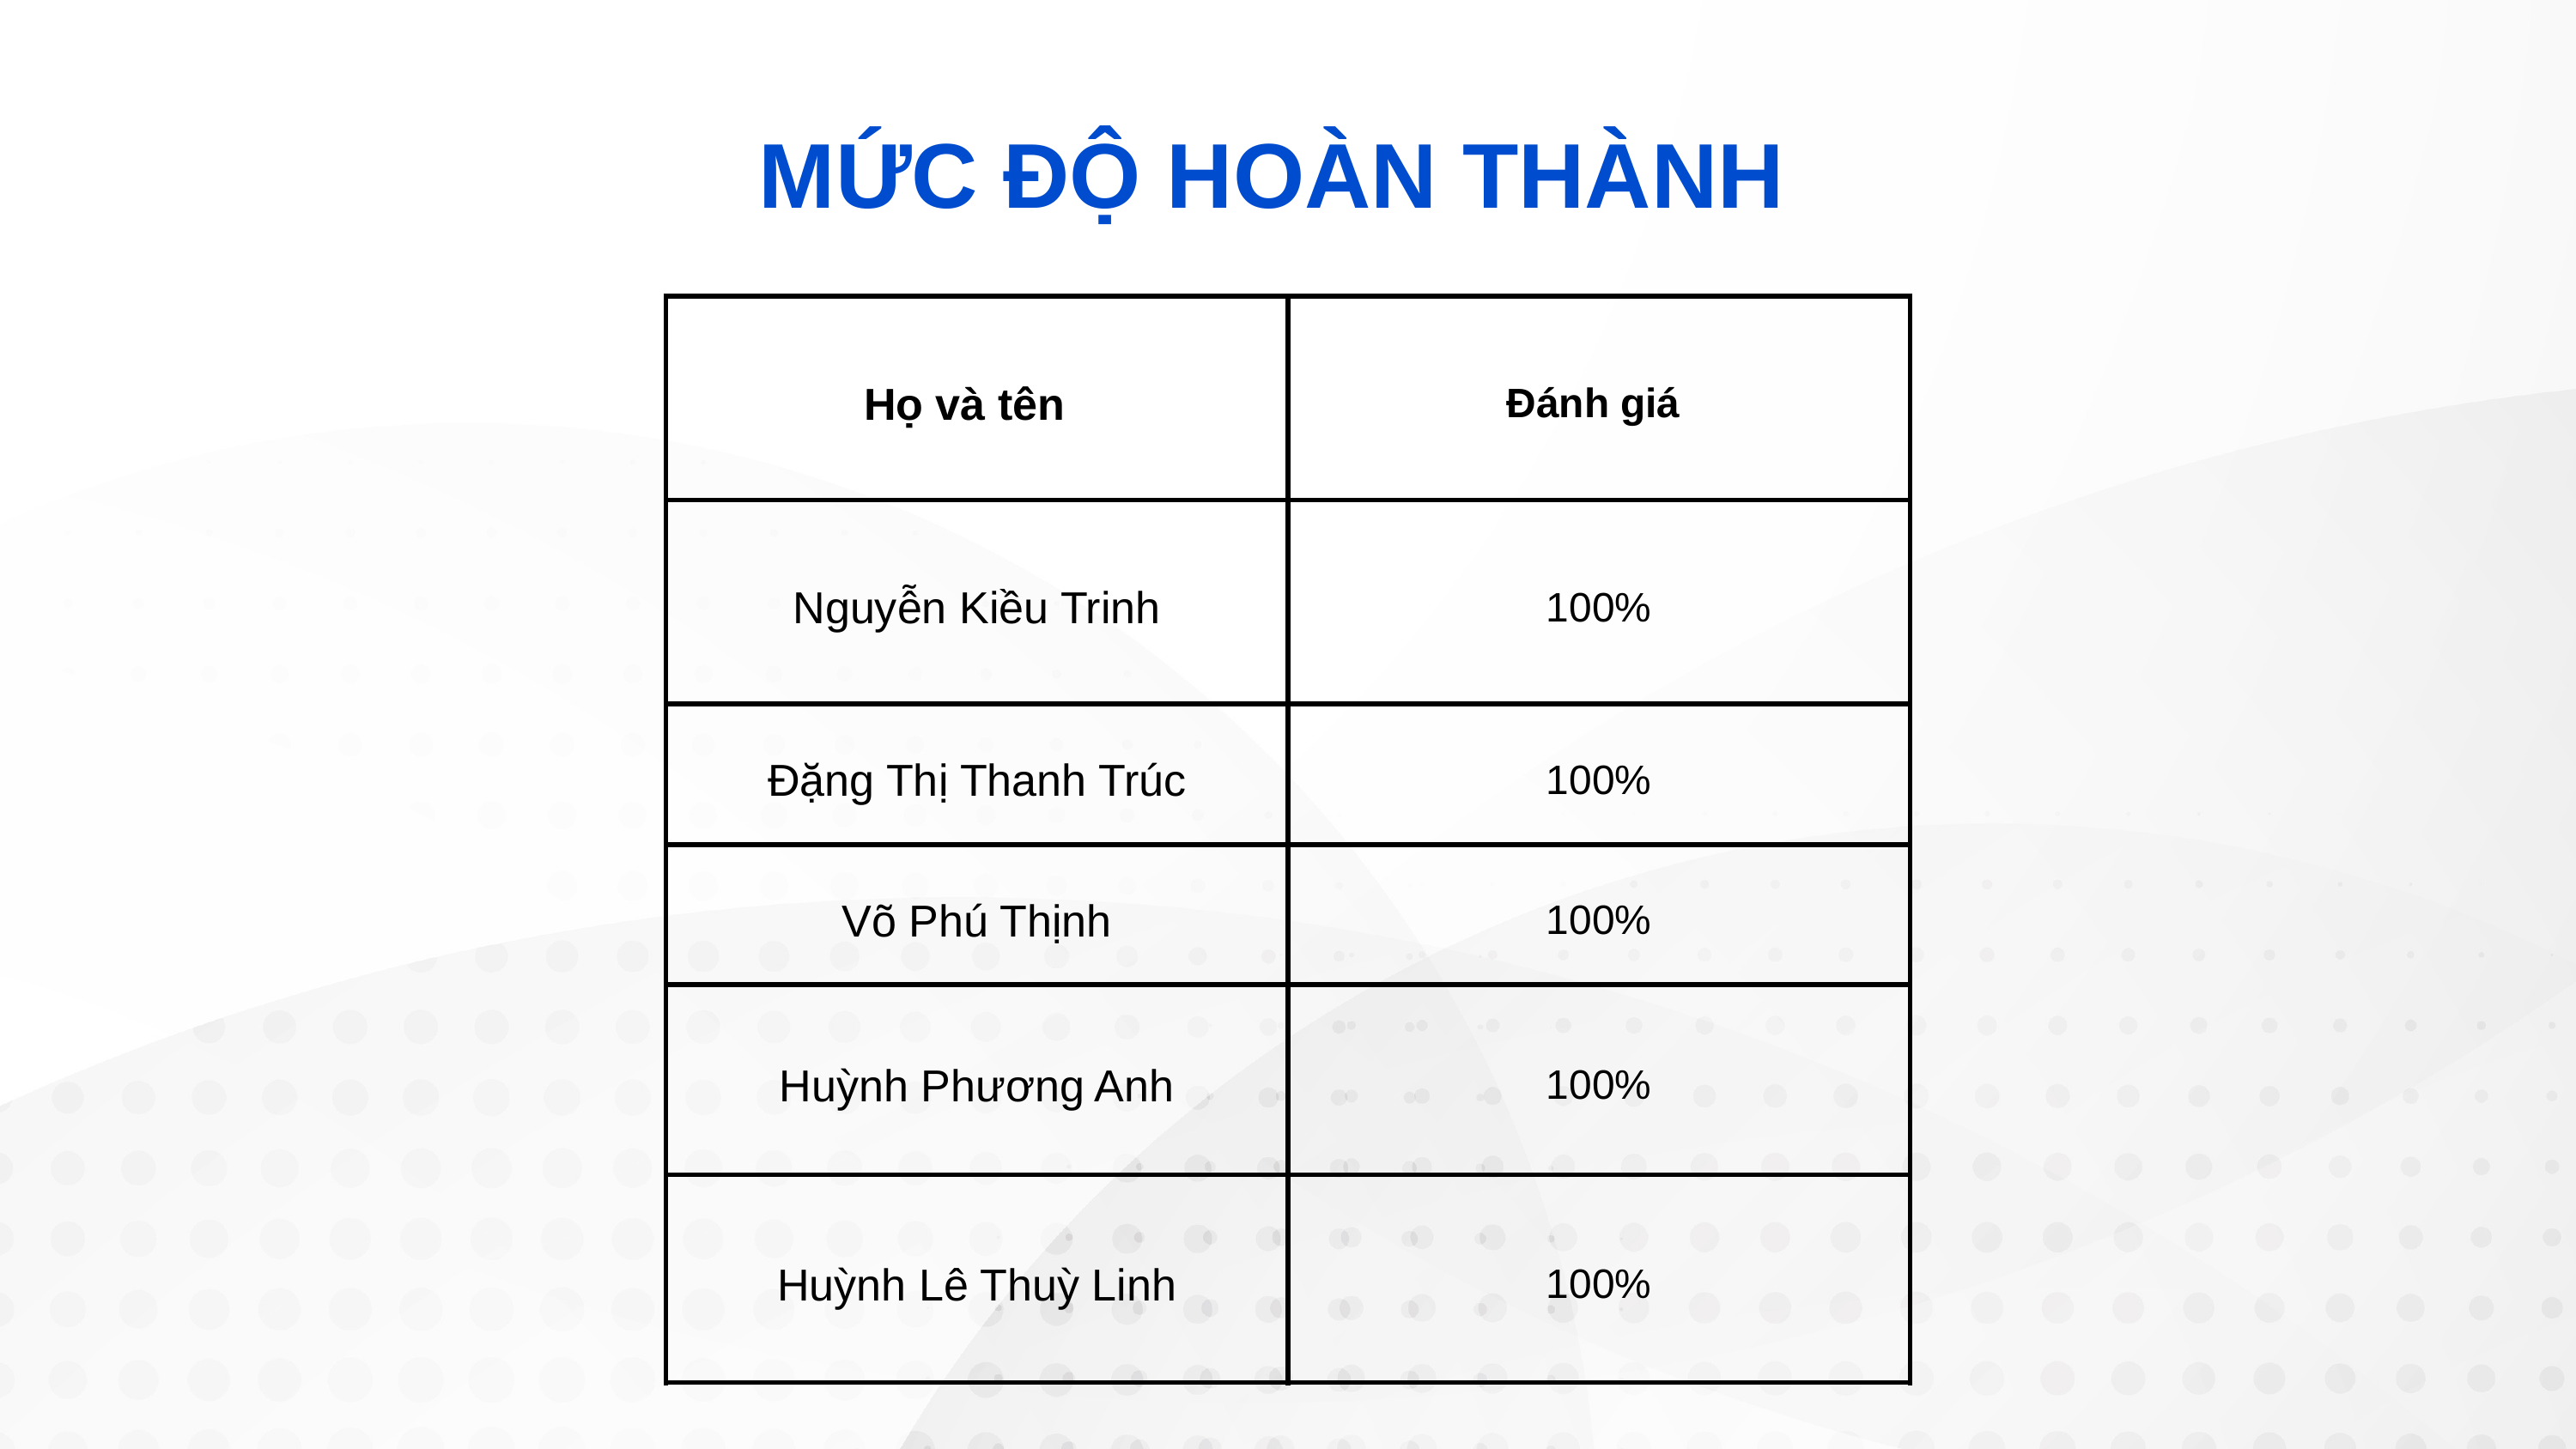

MỨC ĐỘ HOÀN THÀNH
| Họ và tên | Đánh giá |
| --- | --- |
| Nguyễn Kiều Trinh | 100% |
| Đặng Thị Thanh Trúc | 100% |
| Võ Phú Thịnh | 100% |
| Huỳnh Phương Anh | 100% |
| Huỳnh Lê Thuỳ Linh | 100% |